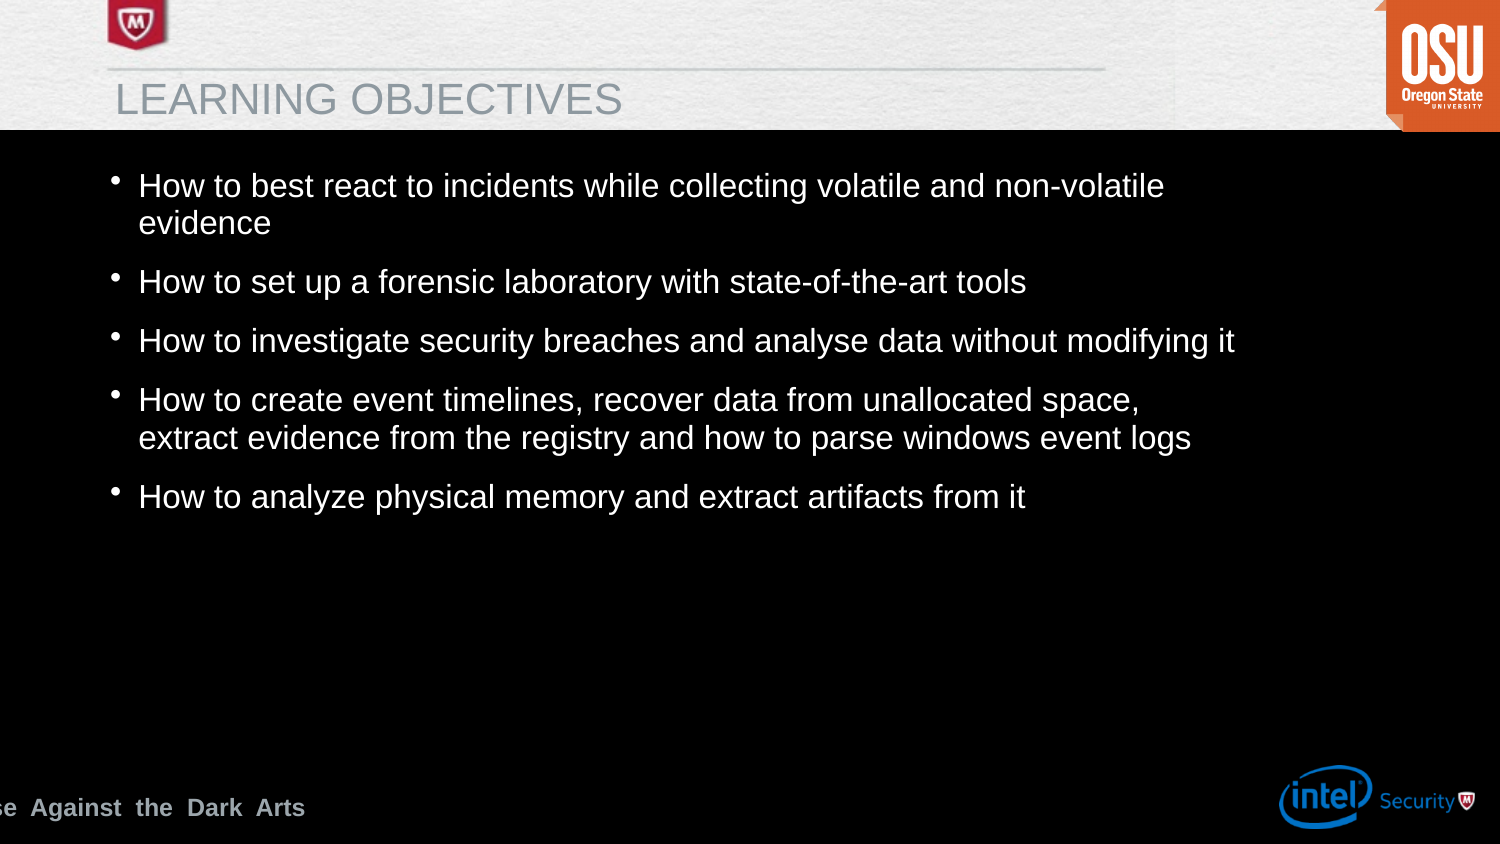

# Learning objectives
How to best react to incidents while collecting volatile and non-volatile evidence
How to set up a forensic laboratory with state-of-the-art tools
How to investigate security breaches and analyse data without modifying it
How to create event timelines, recover data from unallocated space, extract evidence from the registry and how to parse windows event logs
How to analyze physical memory and extract artifacts from it